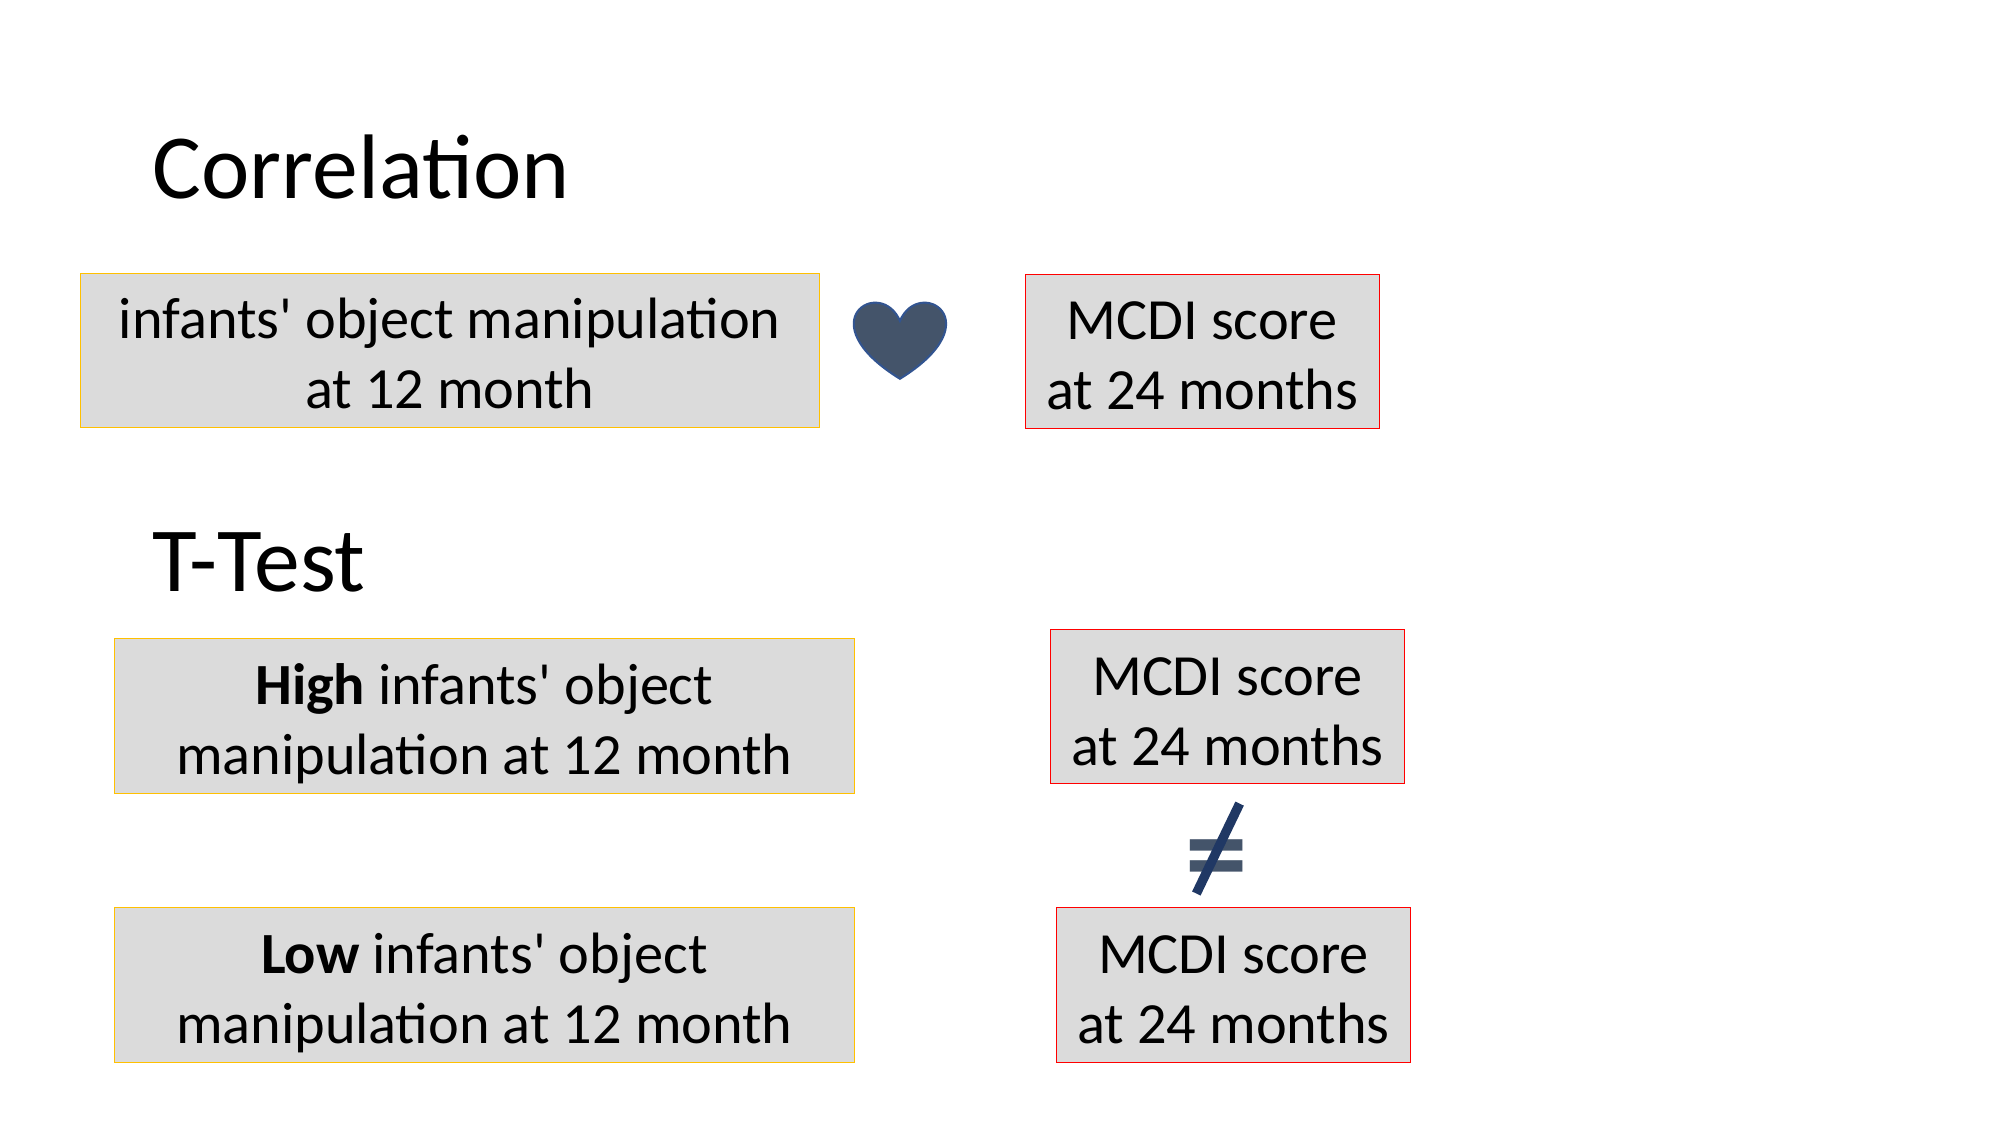

# Correlation
infants' object manipulation at 12 month
MCDI score at 24 months

T-Test
MCDI score at 24 months
High infants' object manipulation at 12 month
=
Low infants' object manipulation at 12 month
MCDI score at 24 months